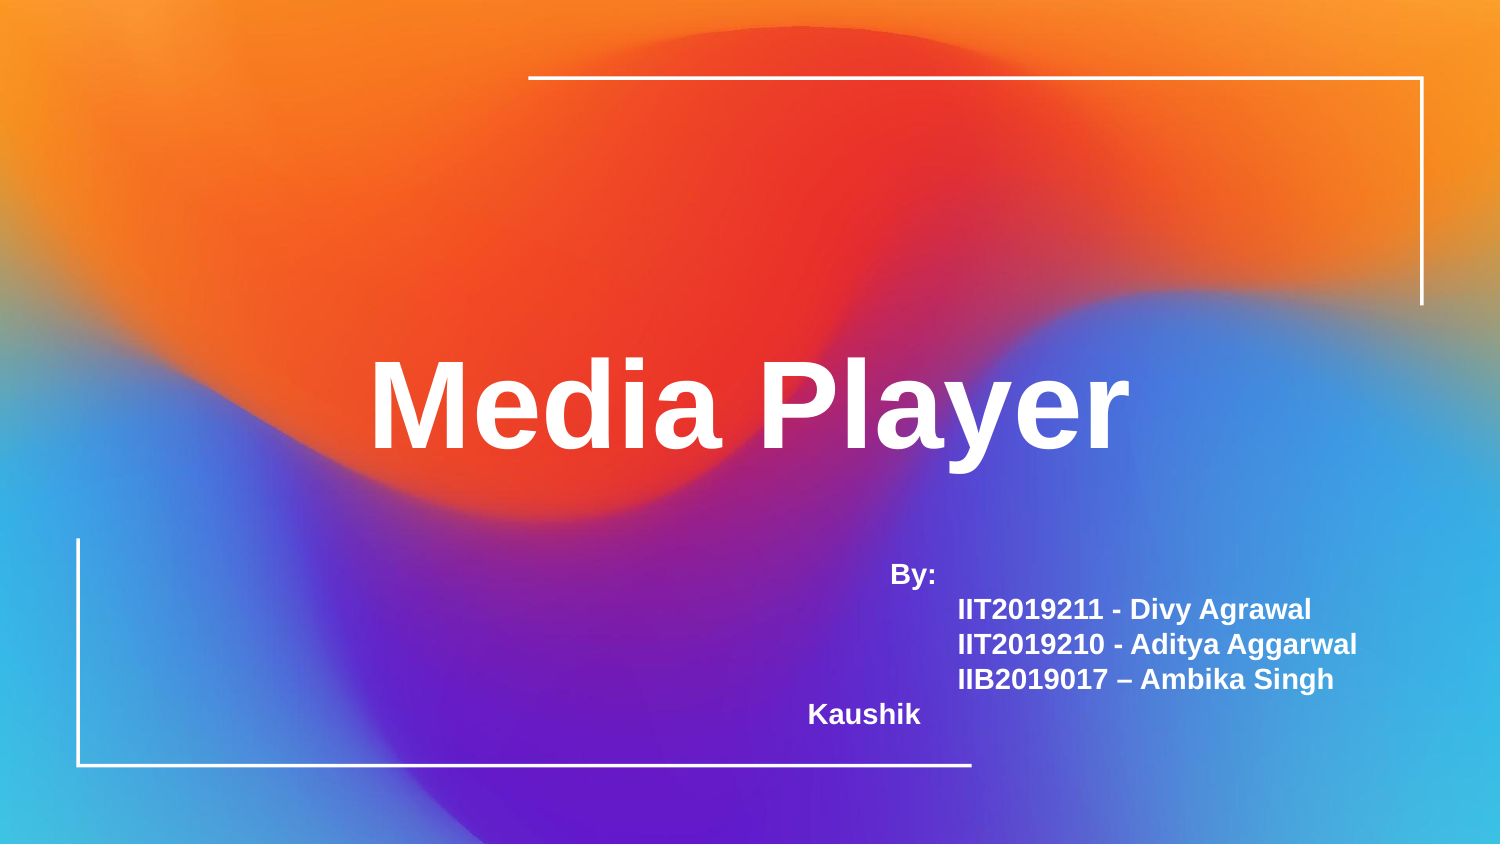

# Media Player
          By:
	IIT2019211 - Divy Agrawal
	IIT2019210 - Aditya Aggarwal
	IIB2019017 – Ambika Singh Kaushik